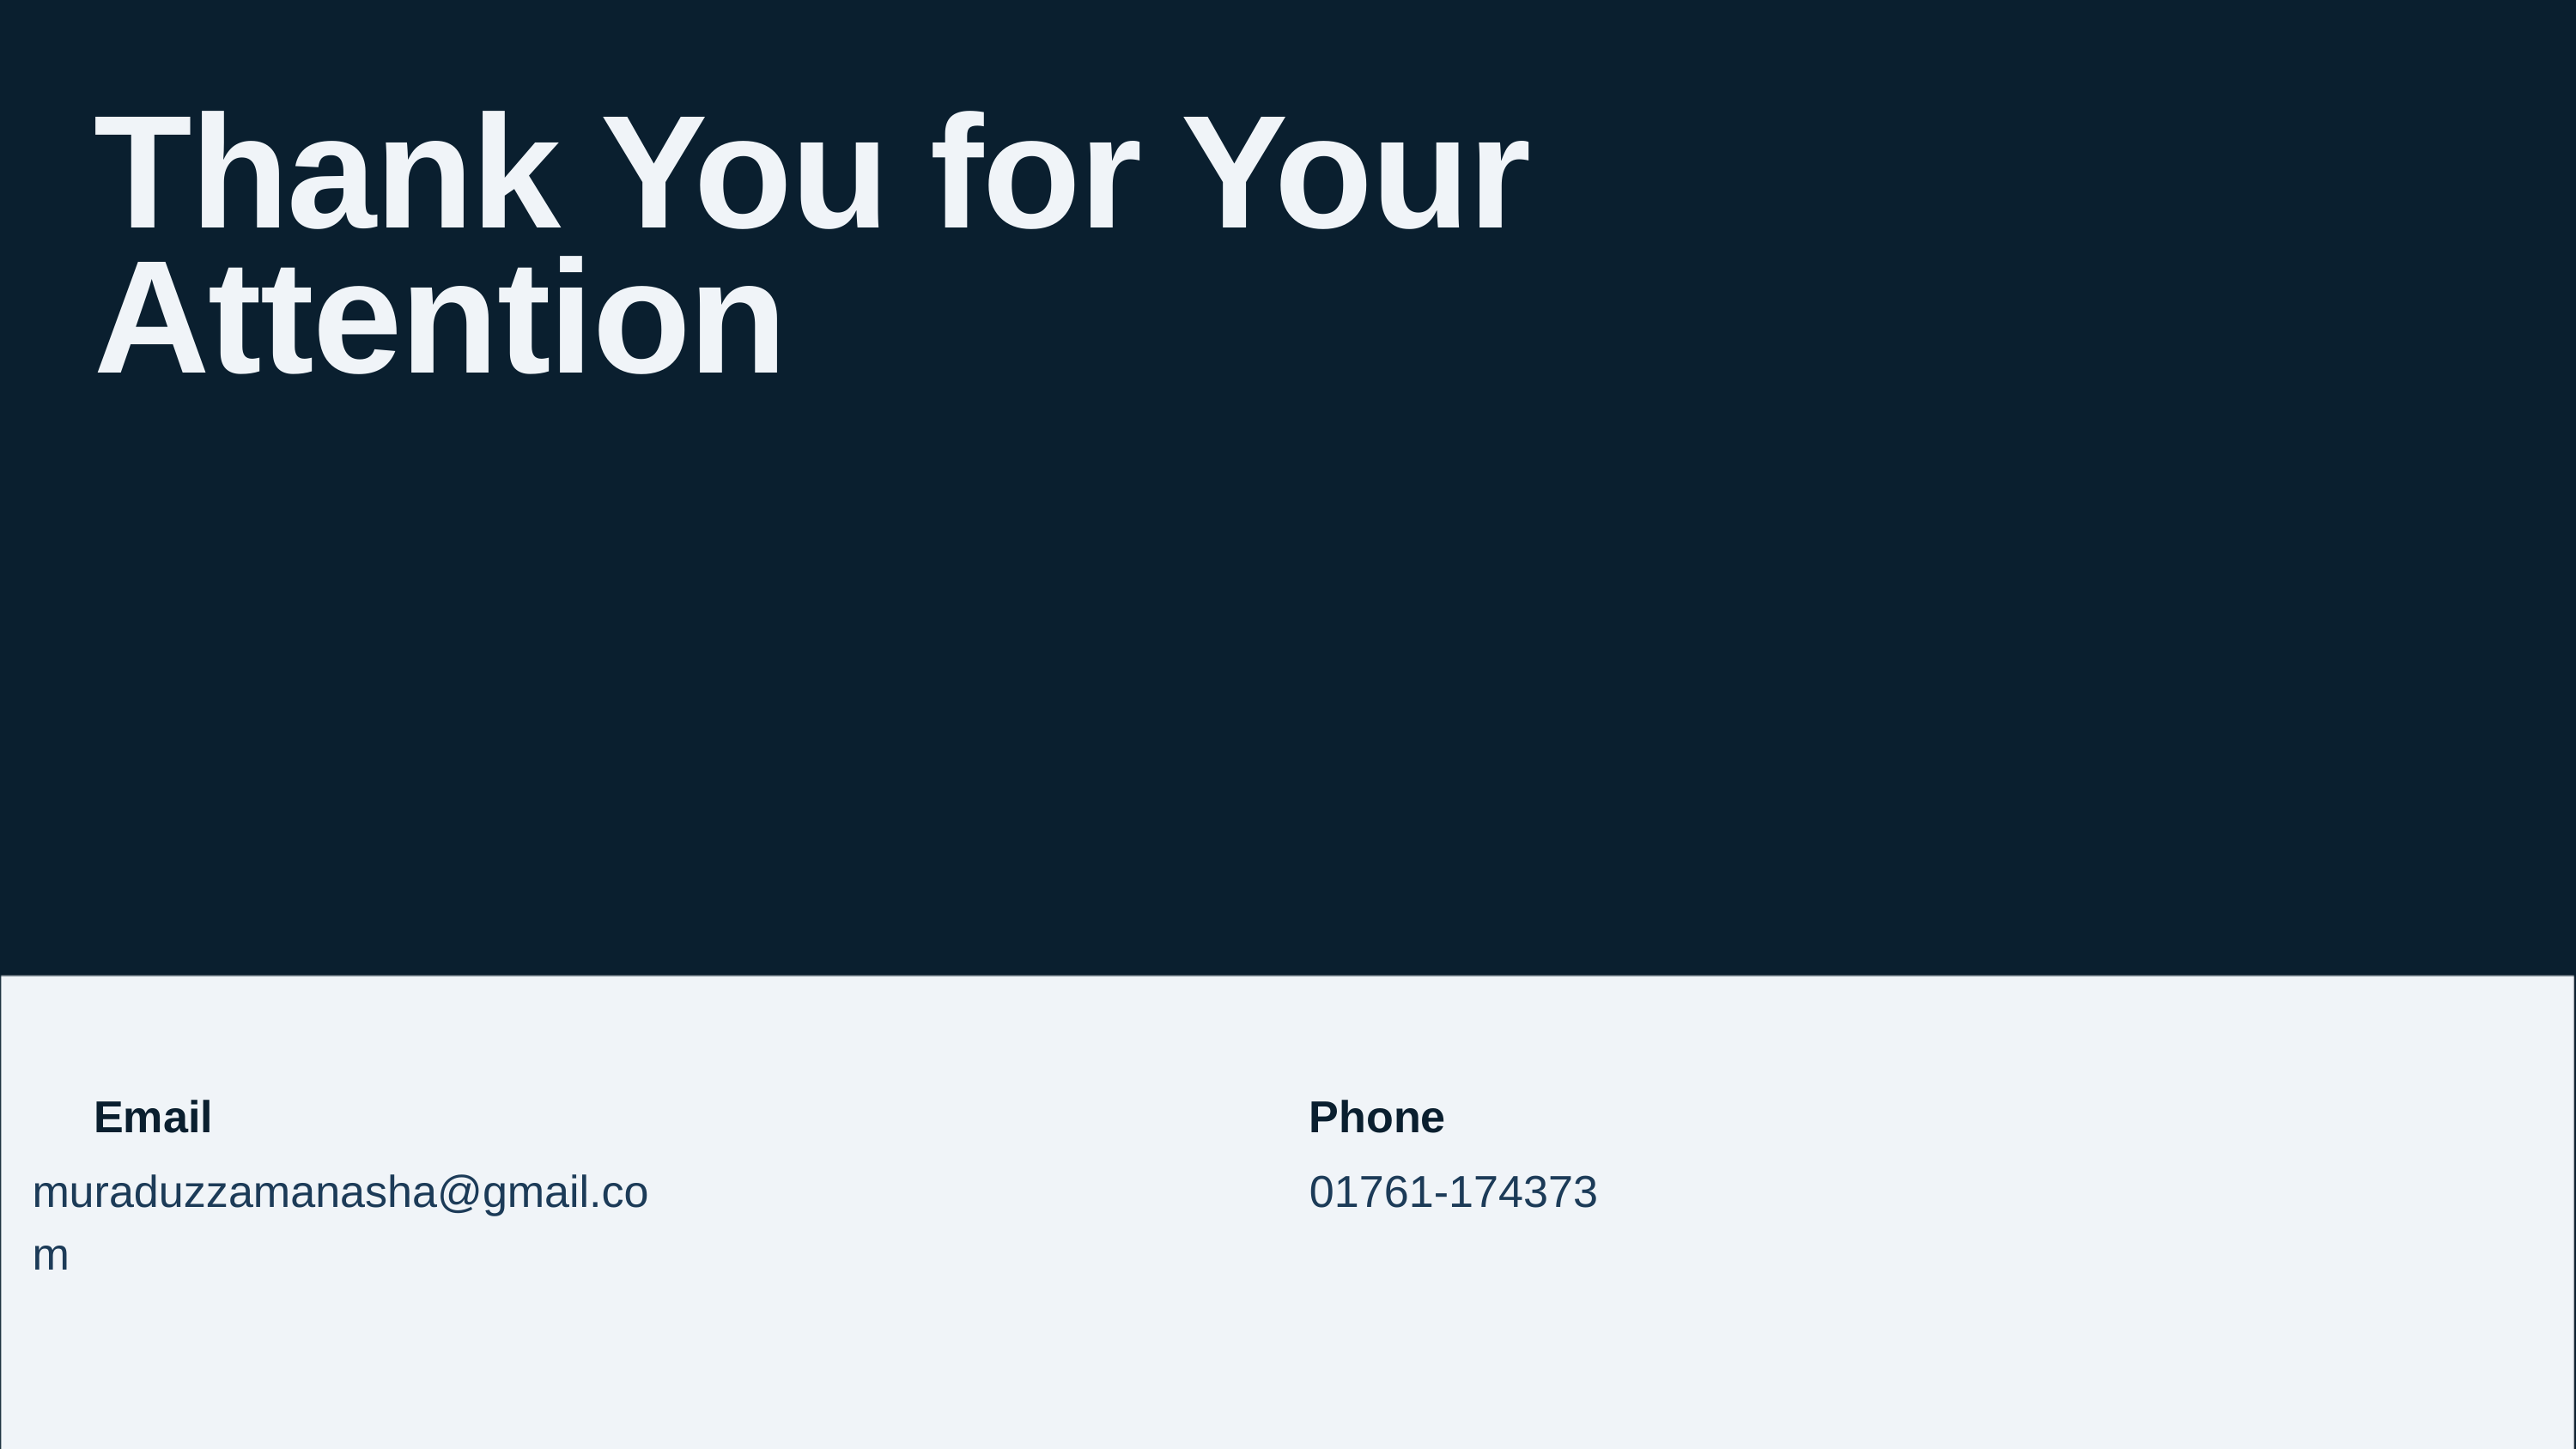

Thank You for Your Attention

Email
Phone
muraduzzamanasha@gmail.com
01761-174373